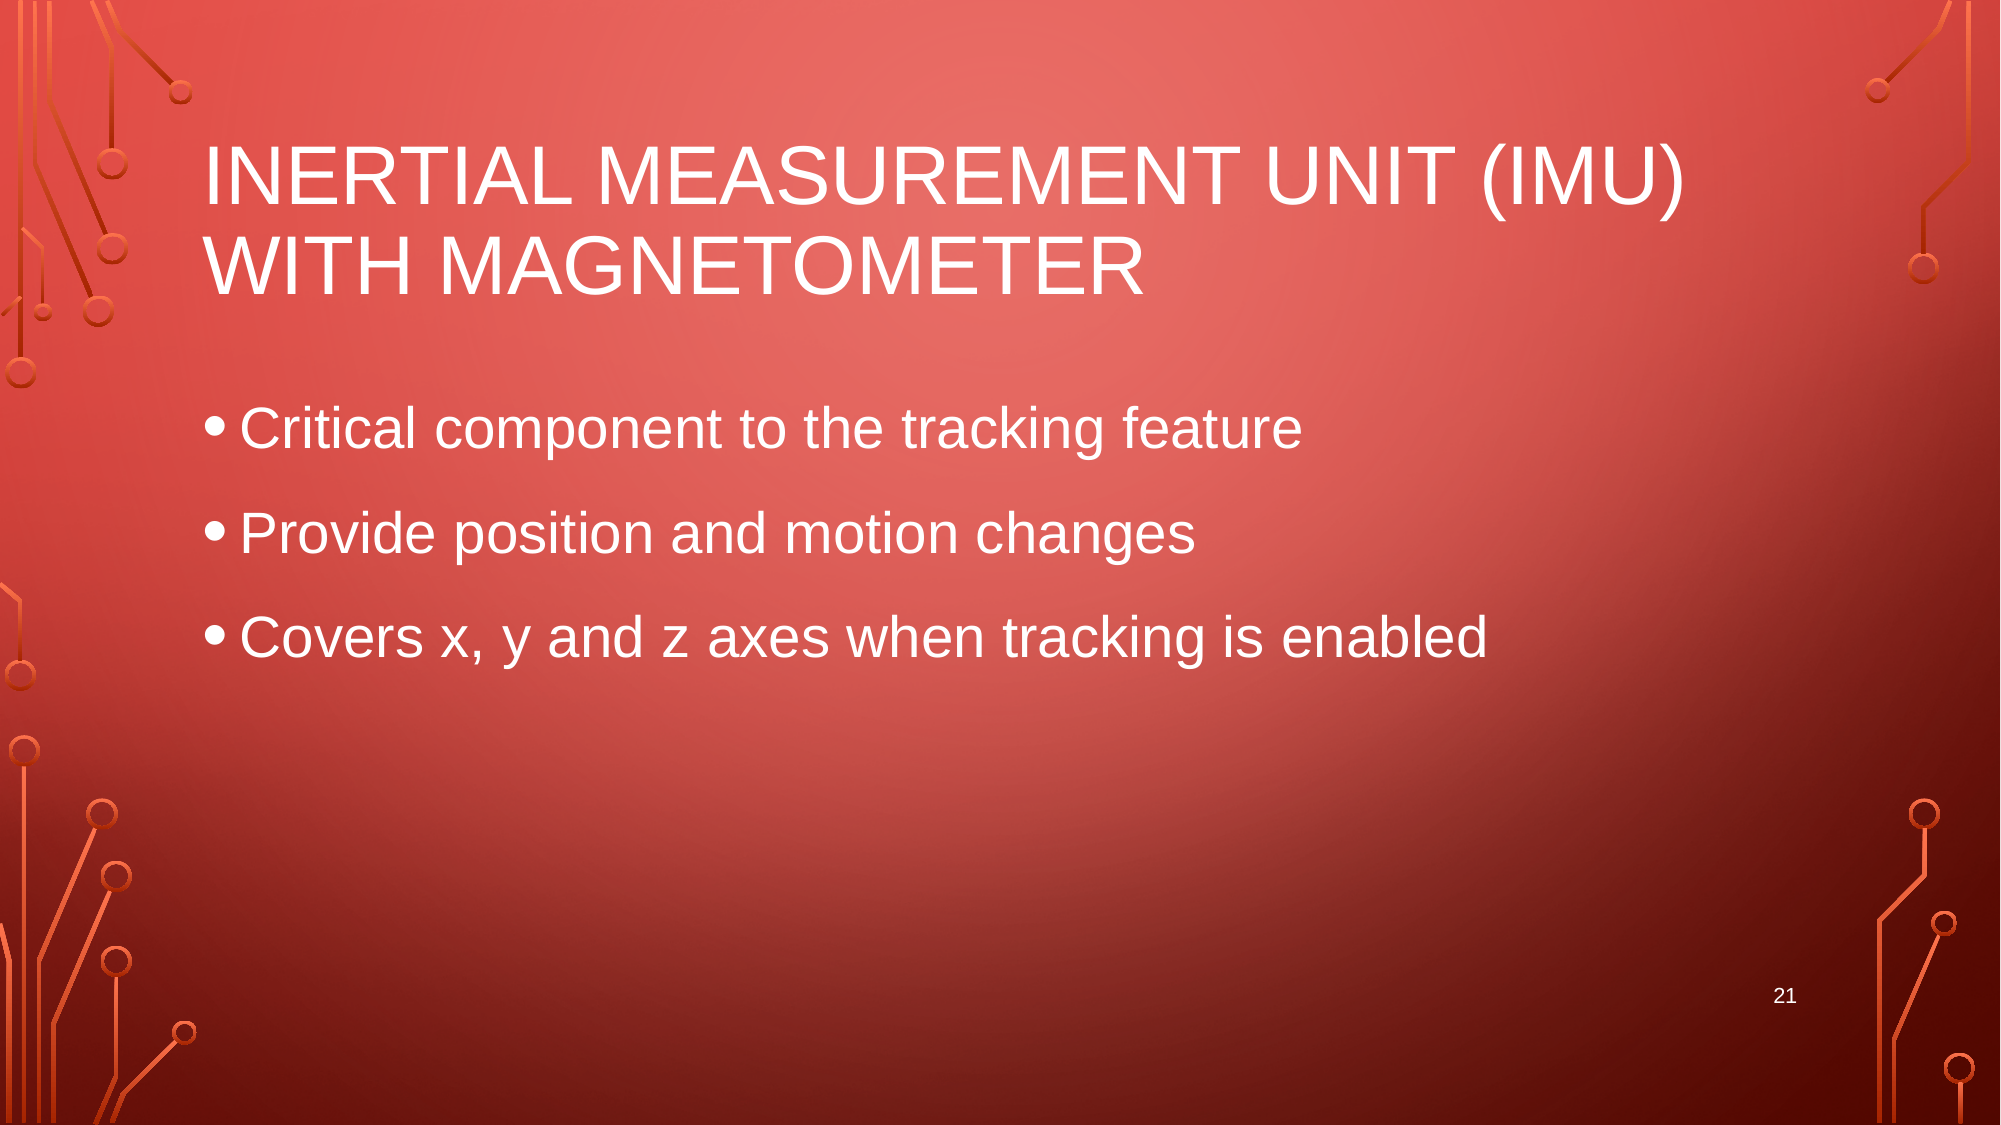

# Inertial measurement unit (IMU) with Magnetometer
Critical component to the tracking feature
Provide position and motion changes
Covers x, y and z axes when tracking is enabled

21